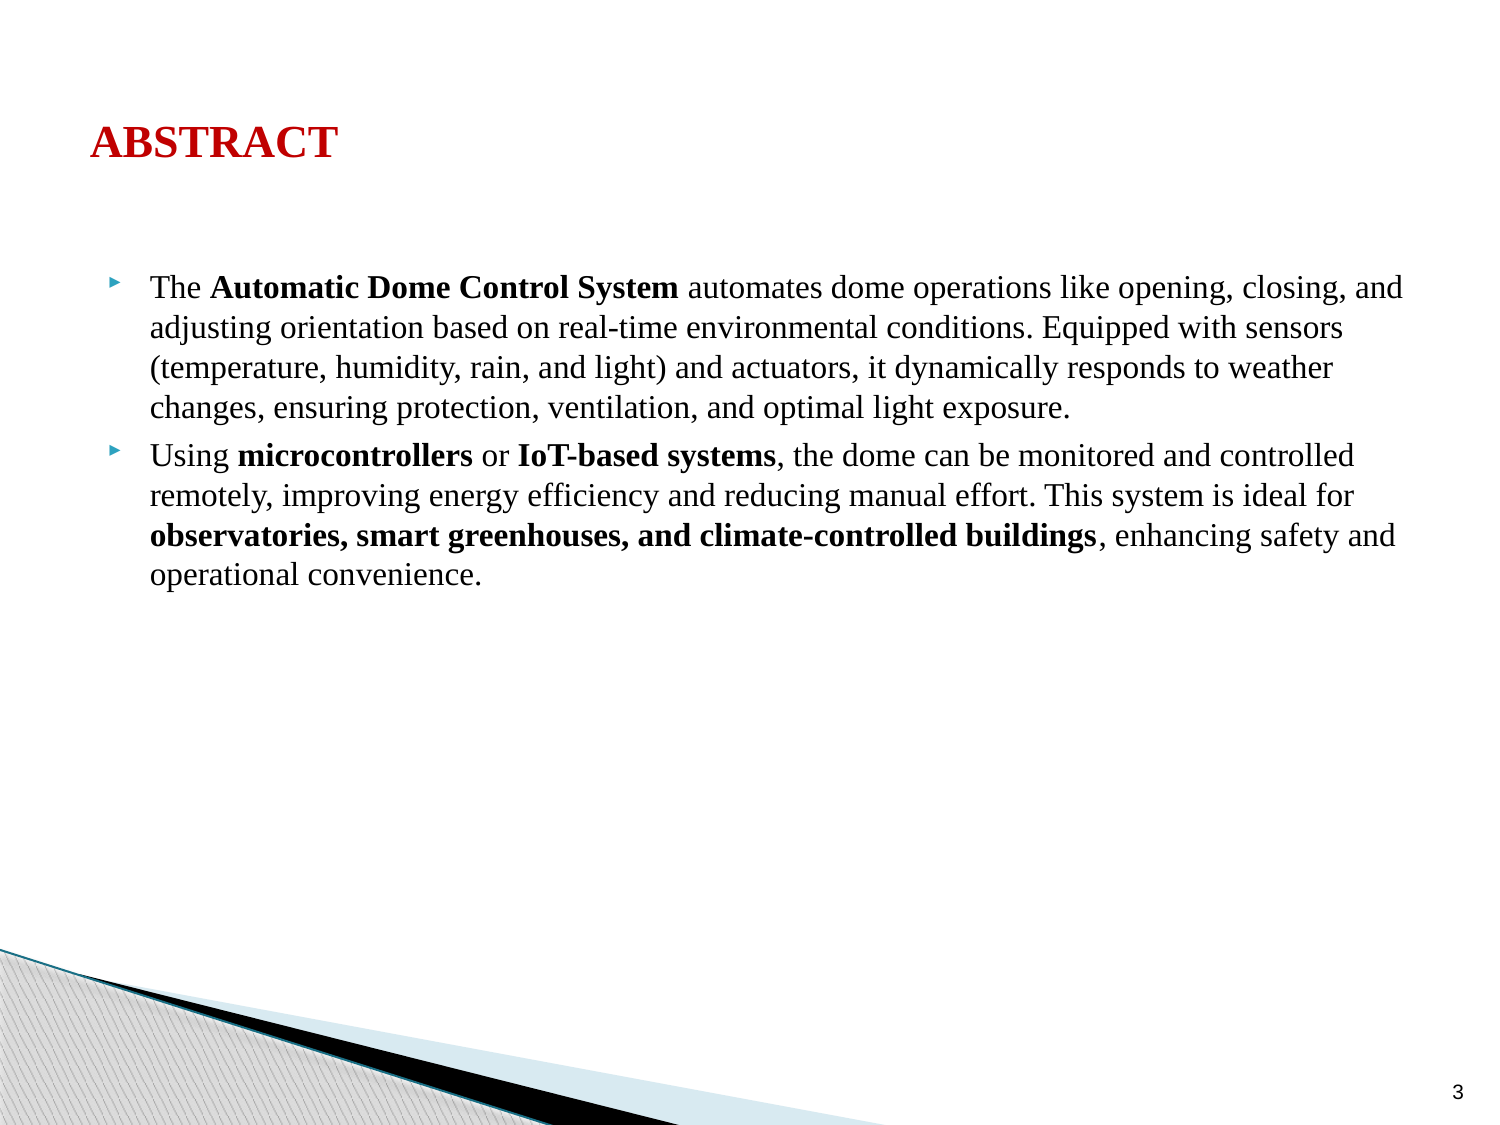

# ABSTRACT
The Automatic Dome Control System automates dome operations like opening, closing, and adjusting orientation based on real-time environmental conditions. Equipped with sensors (temperature, humidity, rain, and light) and actuators, it dynamically responds to weather changes, ensuring protection, ventilation, and optimal light exposure.
Using microcontrollers or IoT-based systems, the dome can be monitored and controlled remotely, improving energy efficiency and reducing manual effort. This system is ideal for observatories, smart greenhouses, and climate-controlled buildings, enhancing safety and operational convenience.

3